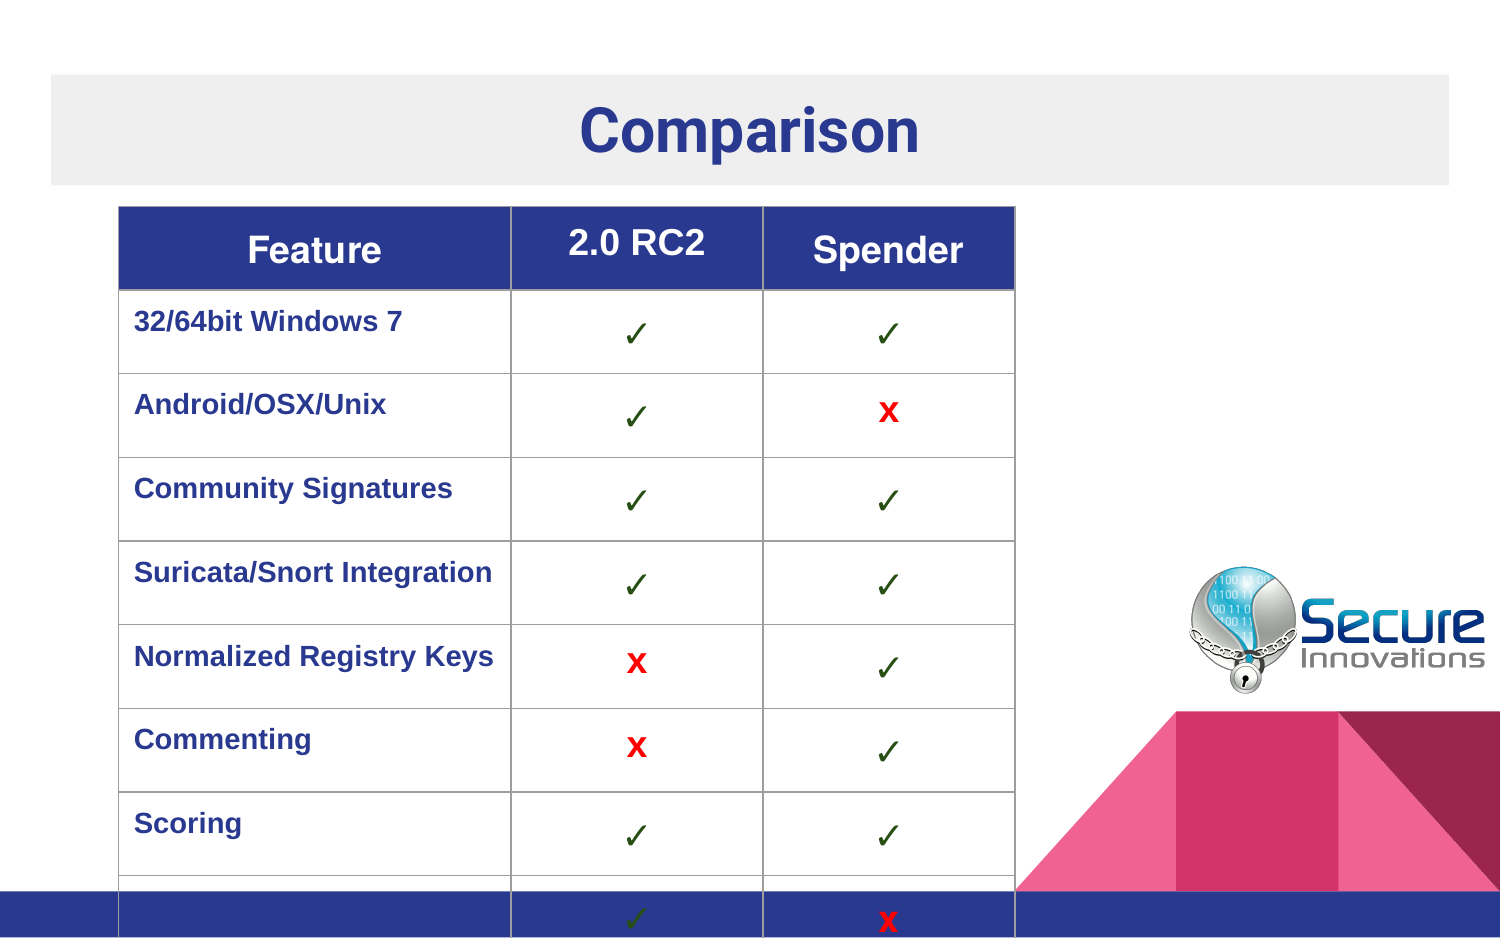

# Comparison
| Feature | 2.0 RC2 | Spender |
| --- | --- | --- |
| 32/64bit Windows 7 | ✓ | ✓ |
| Android/OSX/Unix | ✓ | x |
| Community Signatures | ✓ | ✓ |
| Suricata/Snort Integration | ✓ | ✓ |
| Normalized Registry Keys | x | ✓ |
| Commenting | x | ✓ |
| Scoring | ✓ | ✓ |
| Baselining | ✓ | x |
31